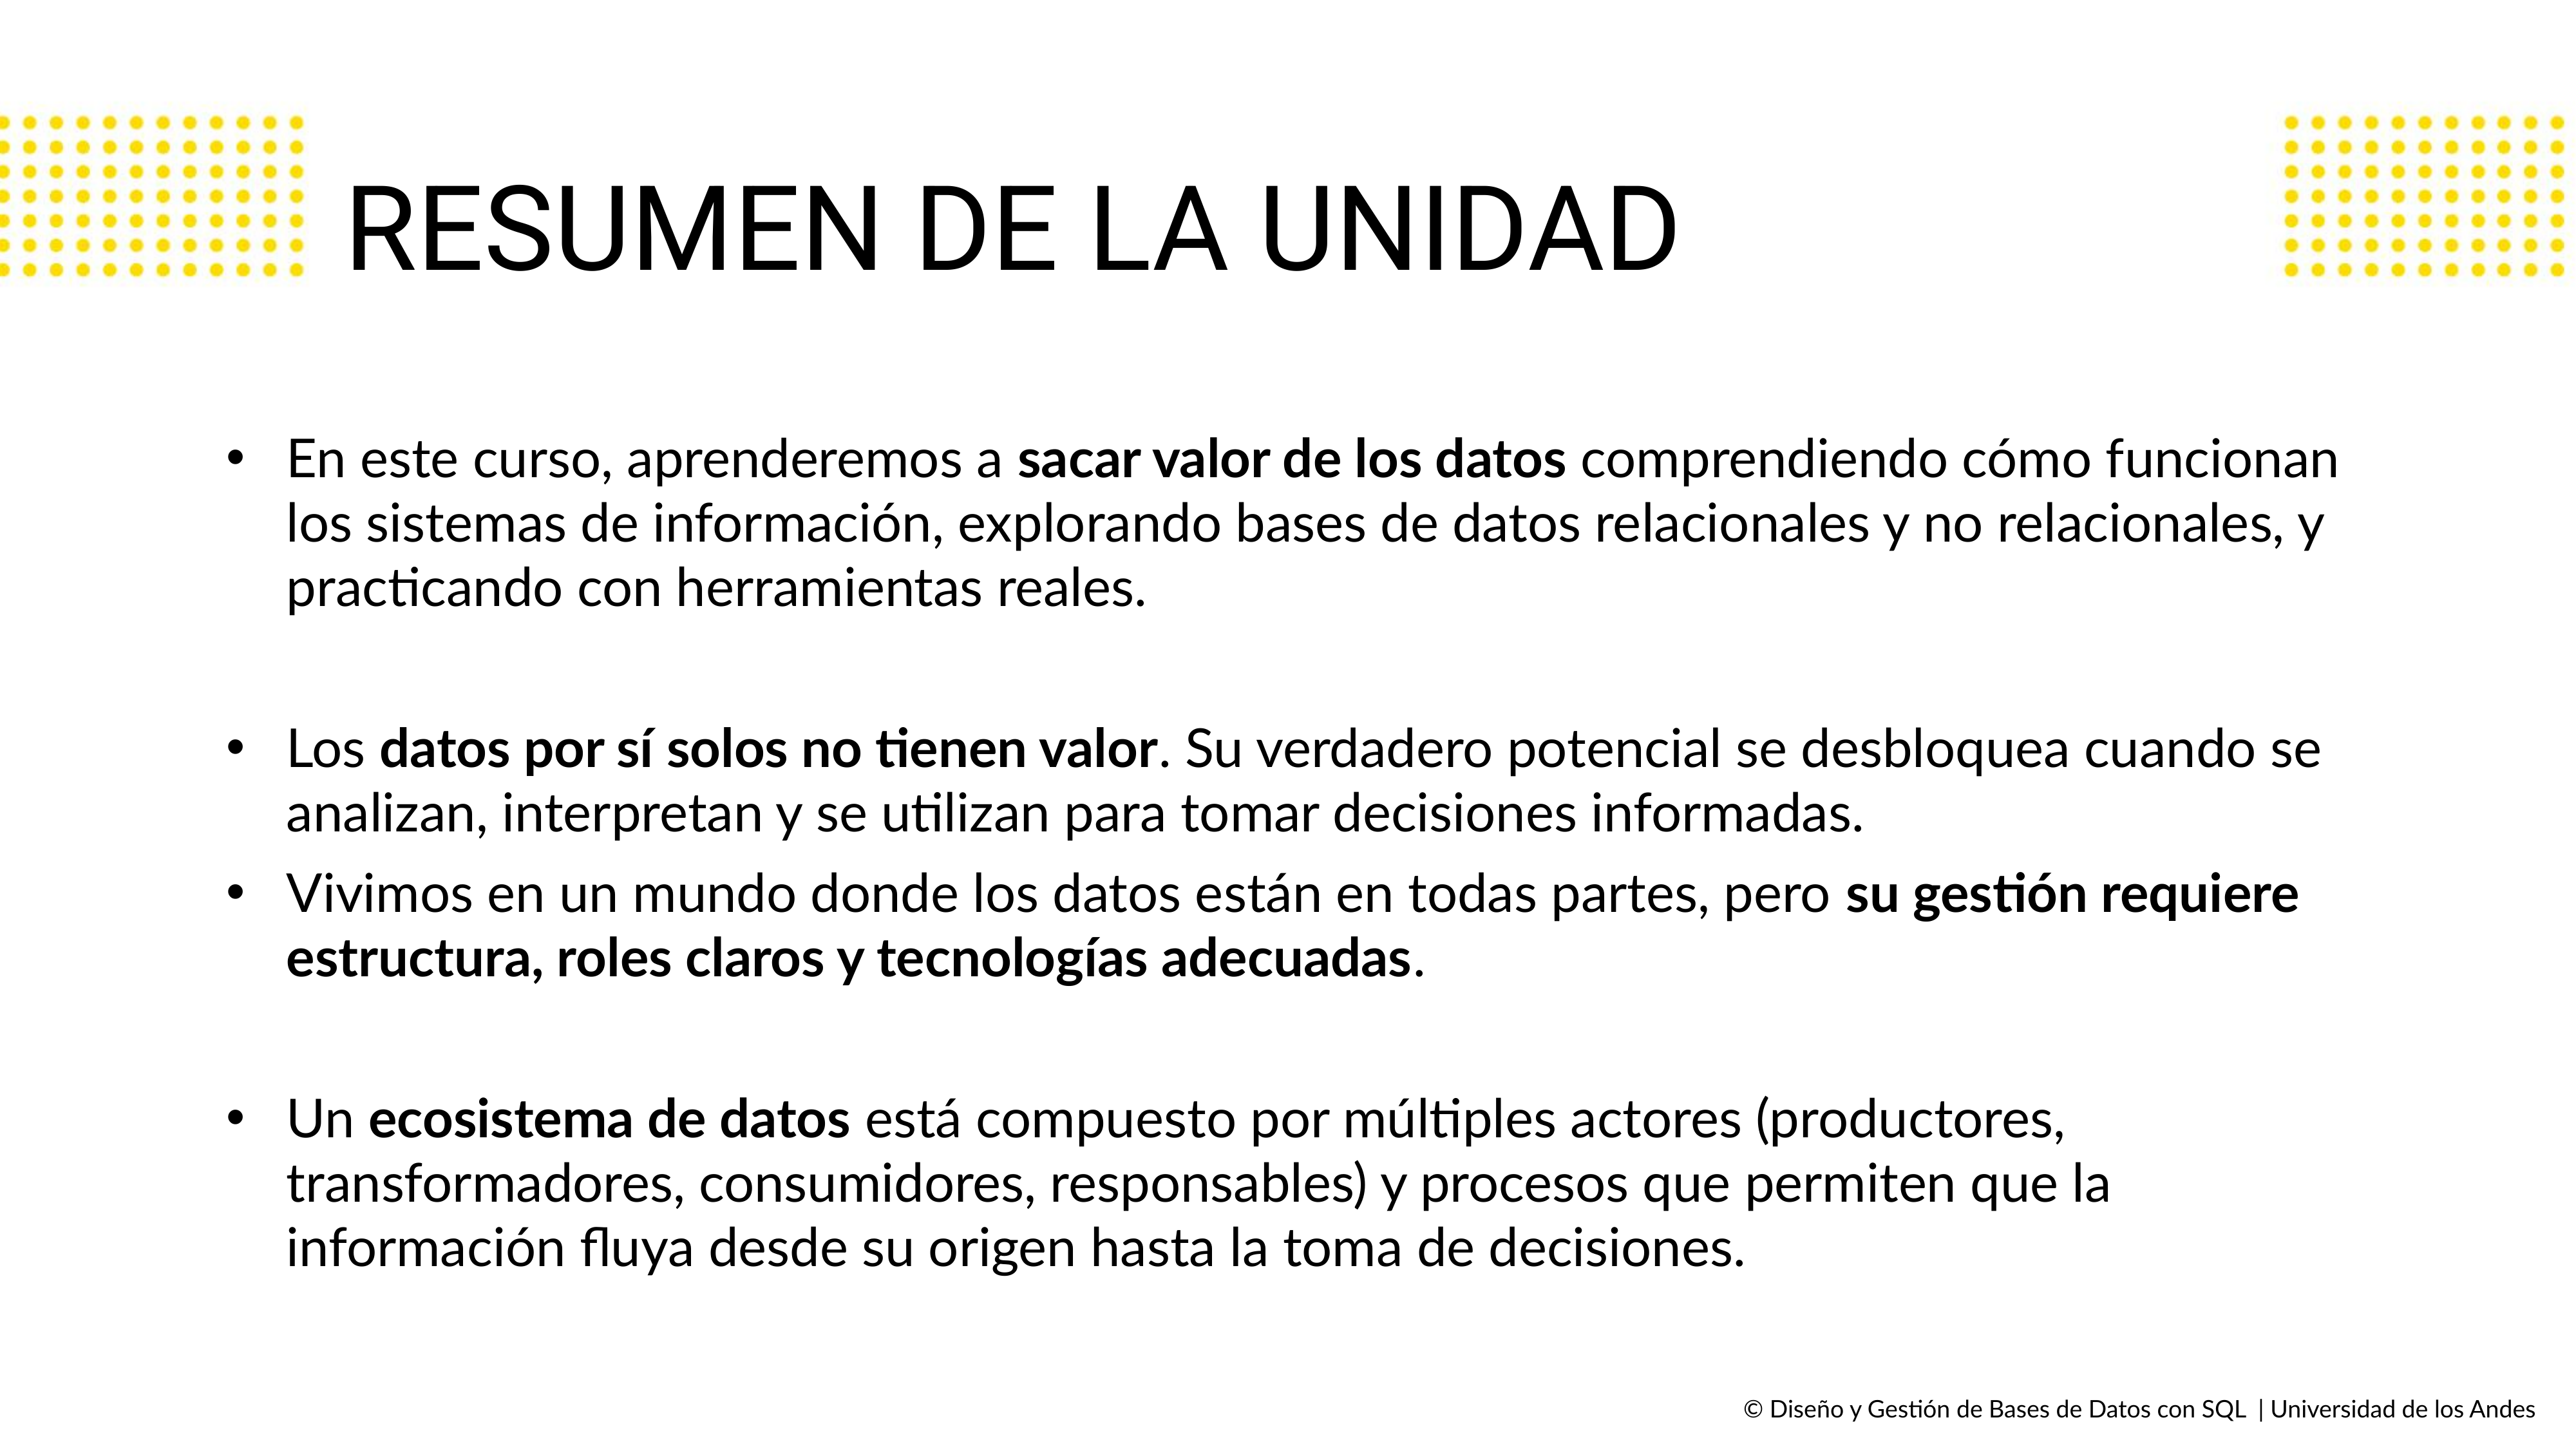

# RESUMEN DE LA UNIDAD
En este curso, aprenderemos a sacar valor de los datos comprendiendo cómo funcionan los sistemas de información, explorando bases de datos relacionales y no relacionales, y practicando con herramientas reales.

Los datos por sí solos no tienen valor. Su verdadero potencial se desbloquea cuando se analizan, interpretan y se utilizan para tomar decisiones informadas.
Vivimos en un mundo donde los datos están en todas partes, pero su gestión requiere estructura, roles claros y tecnologías adecuadas.

Un ecosistema de datos está compuesto por múltiples actores (productores, transformadores, consumidores, responsables) y procesos que permiten que la información fluya desde su origen hasta la toma de decisiones.
© Diseño y Gestión de Bases de Datos con SQL  | Universidad de los Andes